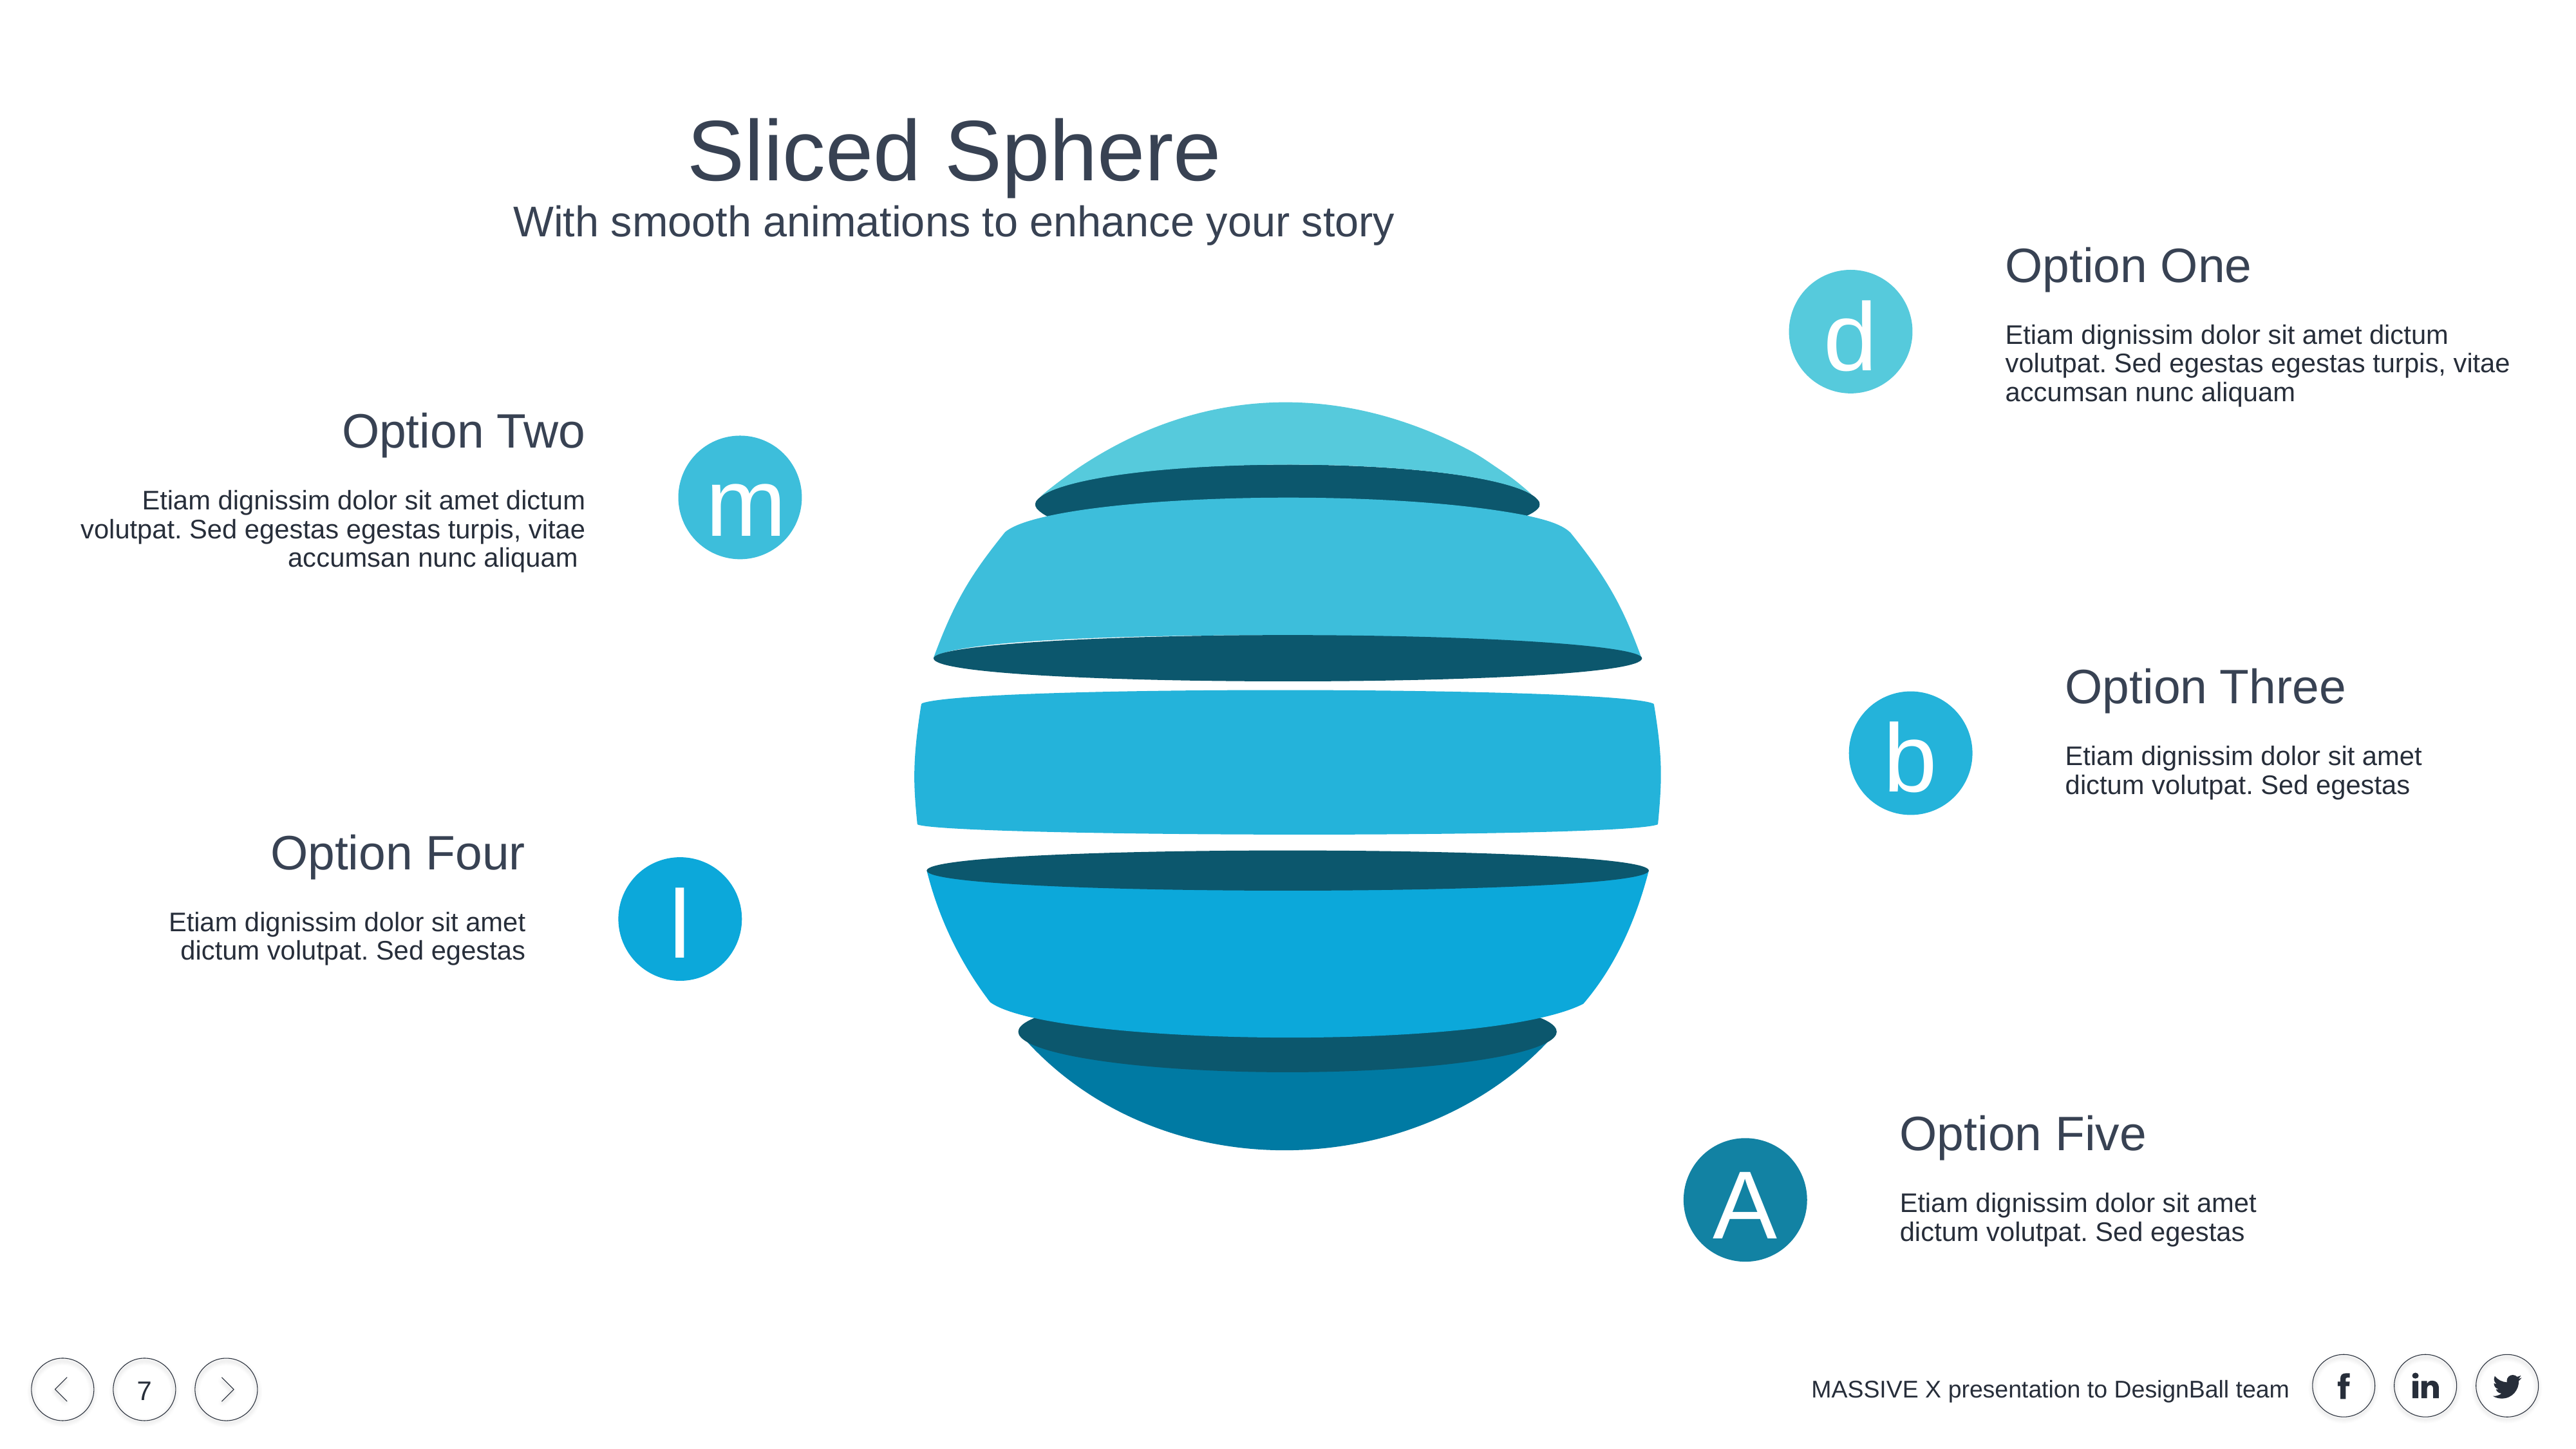

Sliced Sphere
With smooth animations to enhance your story

Option One

Etiam dignissim dolor sit amet dictum volutpat. Sed egestas egestas turpis, vitae accumsan nunc aliquam
d

Option Two

Etiam dignissim dolor sit amet dictum volutpat. Sed egestas egestas turpis, vitae accumsan nunc aliquam
m

Option Three

Etiam dignissim dolor sit amet dictum volutpat. Sed egestas

b
Option Four

Etiam dignissim dolor sit amet dictum volutpat. Sed egestas

l

Option Five

Etiam dignissim dolor sit amet dictum volutpat. Sed egestas
A